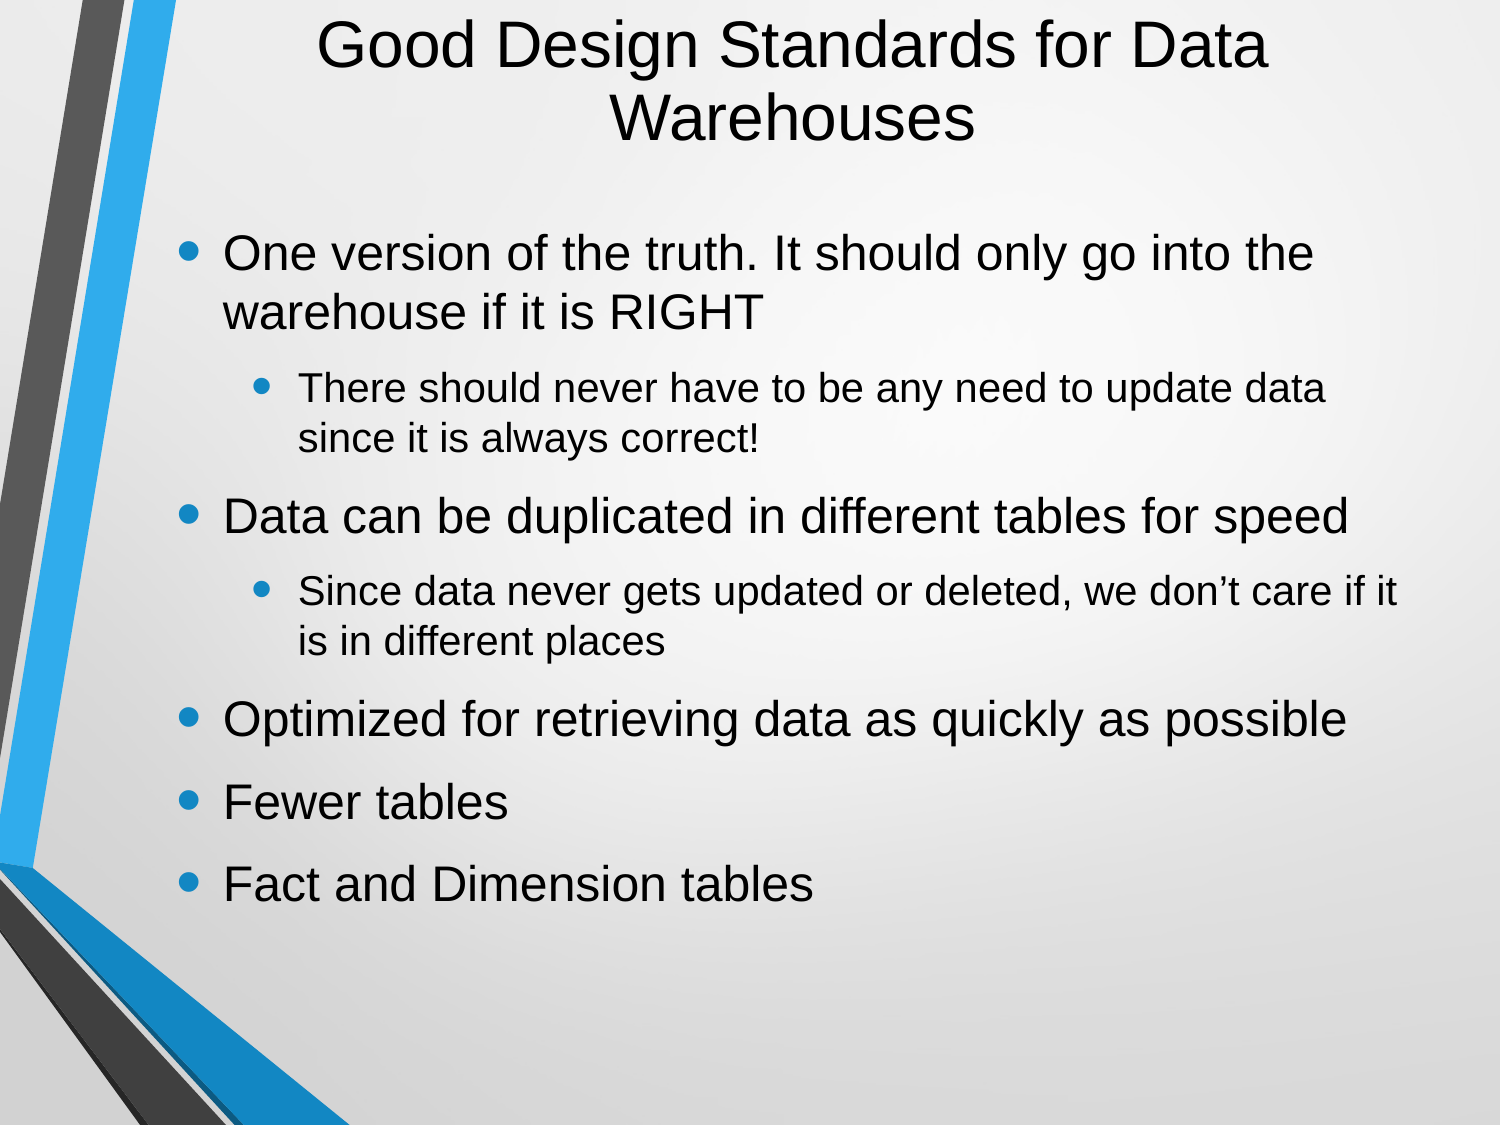

# Good Design Standards for Data Warehouses
One version of the truth. It should only go into the warehouse if it is RIGHT
There should never have to be any need to update data since it is always correct!
Data can be duplicated in different tables for speed
Since data never gets updated or deleted, we don’t care if it is in different places
Optimized for retrieving data as quickly as possible
Fewer tables
Fact and Dimension tables